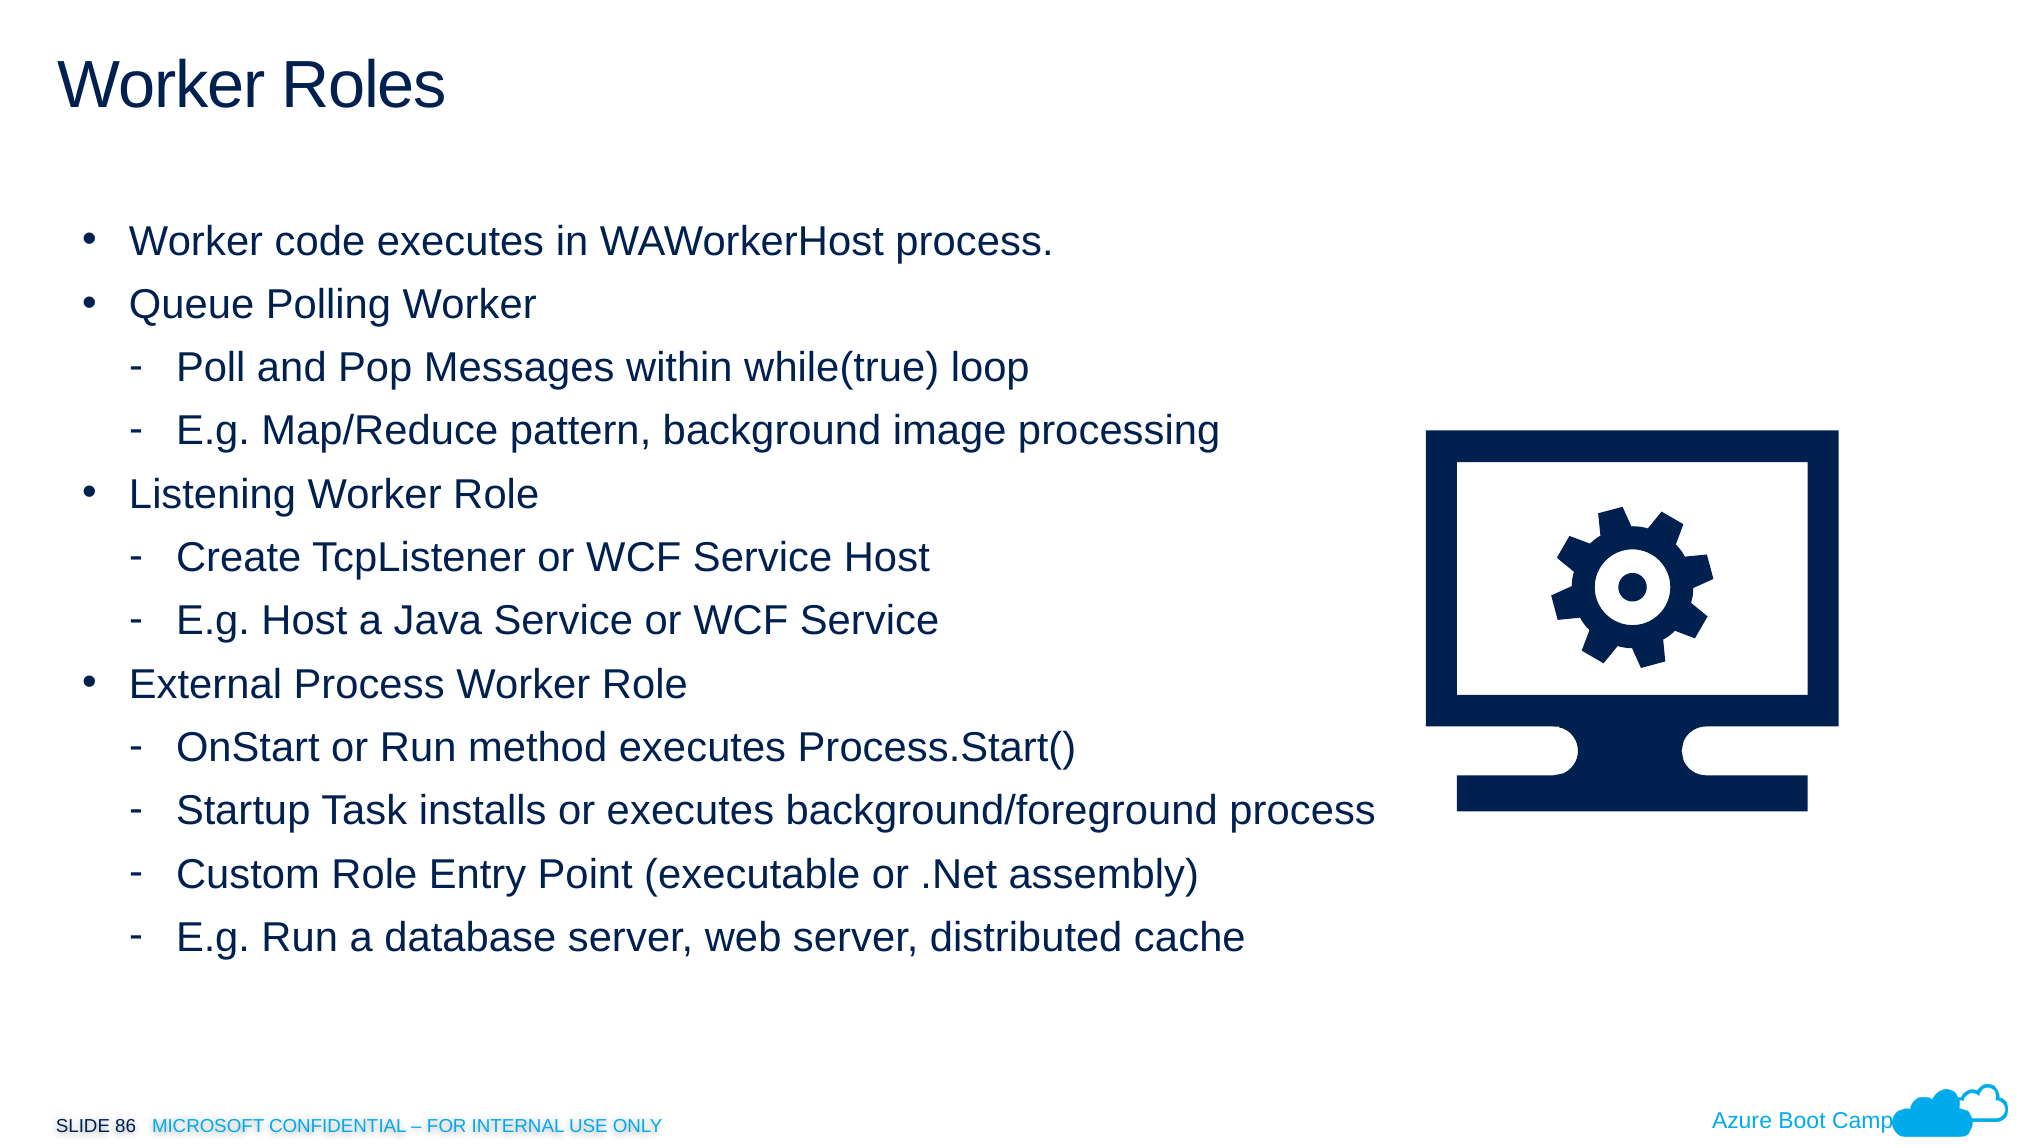

# Worker Roles
Worker code executes in WAWorkerHost process.
Queue Polling Worker
Poll and Pop Messages within while(true) loop
E.g. Map/Reduce pattern, background image processing
Listening Worker Role
Create TcpListener or WCF Service Host
E.g. Host a Java Service or WCF Service
External Process Worker Role
OnStart or Run method executes Process.Start()
Startup Task installs or executes background/foreground process
Custom Role Entry Point (executable or .Net assembly)
E.g. Run a database server, web server, distributed cache